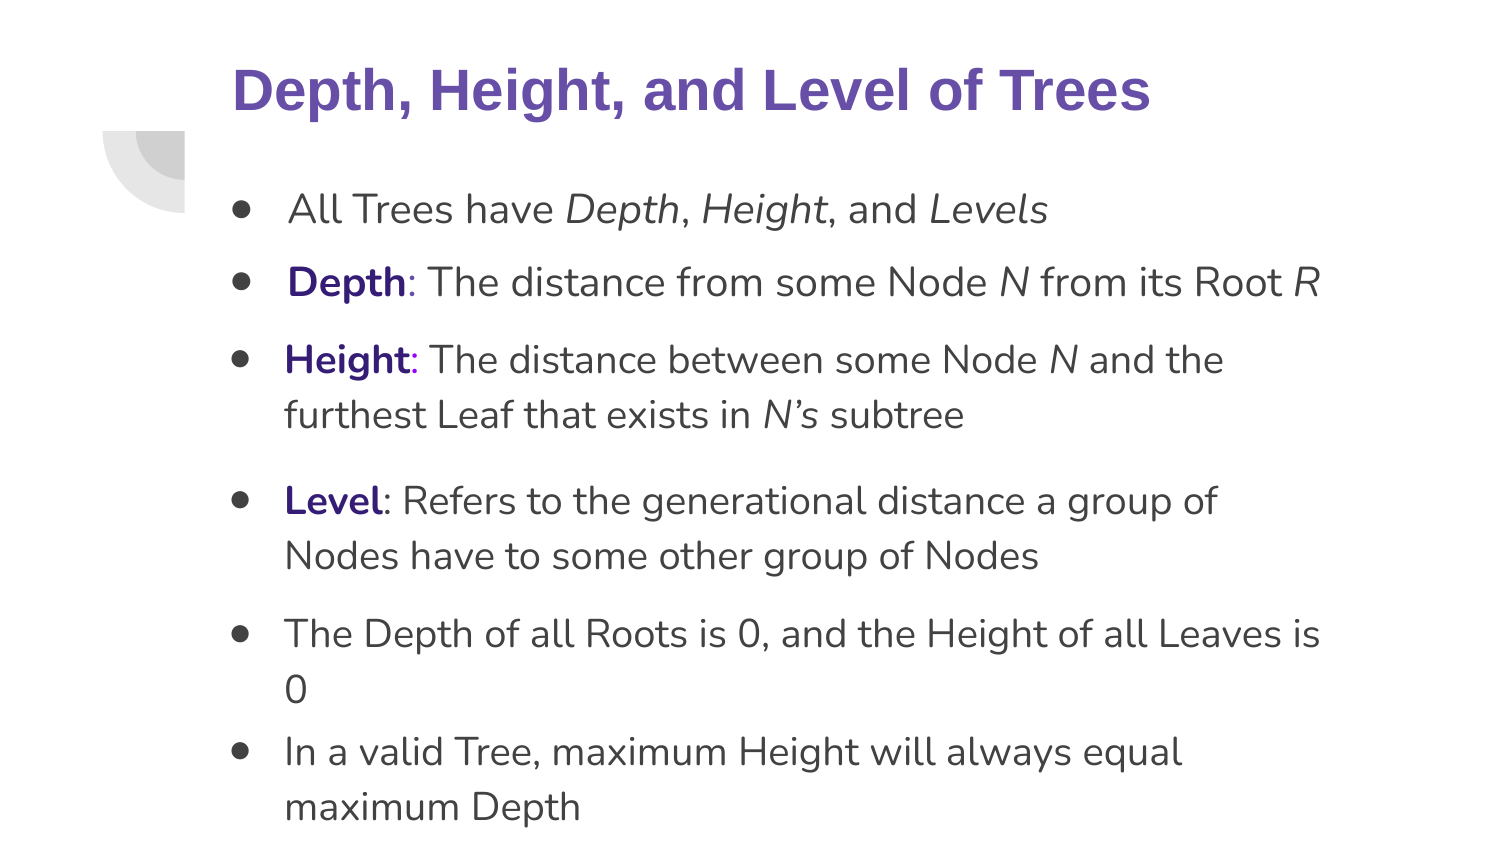

# Depth, Height, and Level of Trees
All Trees have Depth, Height, and Levels
Depth: The distance from some Node N from its Root R
Height: The distance between some Node N and the furthest Leaf that exists in N’s subtree
Level: Refers to the generational distance a group of Nodes have to some other group of Nodes
The Depth of all Roots is 0, and the Height of all Leaves is 0
In a valid Tree, maximum Height will always equal maximum Depth